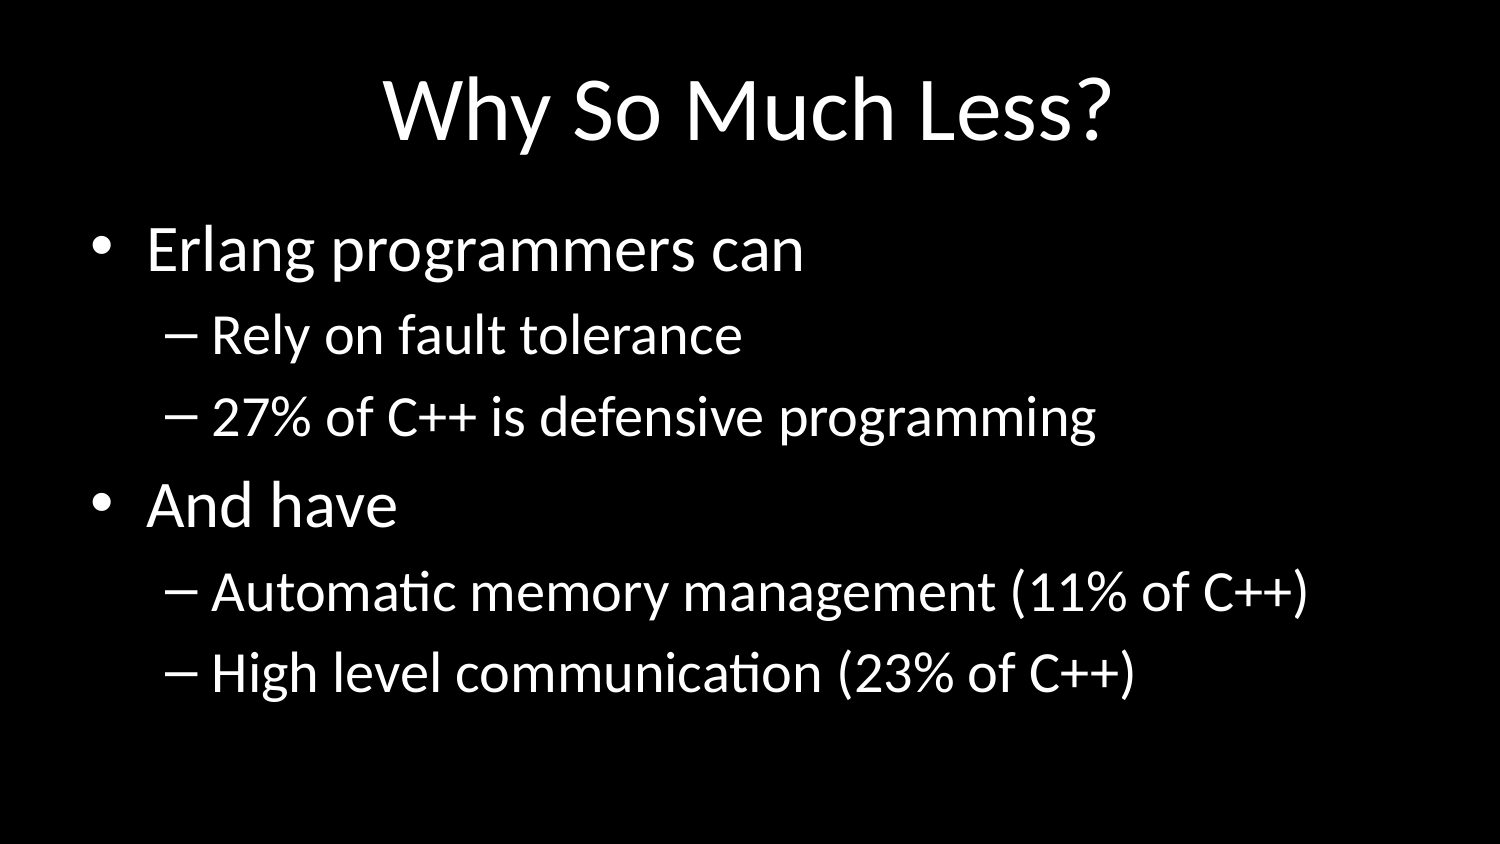

# Why So Much Less?
Erlang programmers can
Rely on fault tolerance
27% of C++ is defensive programming
And have
Automatic memory management (11% of C++)
High level communication (23% of C++)